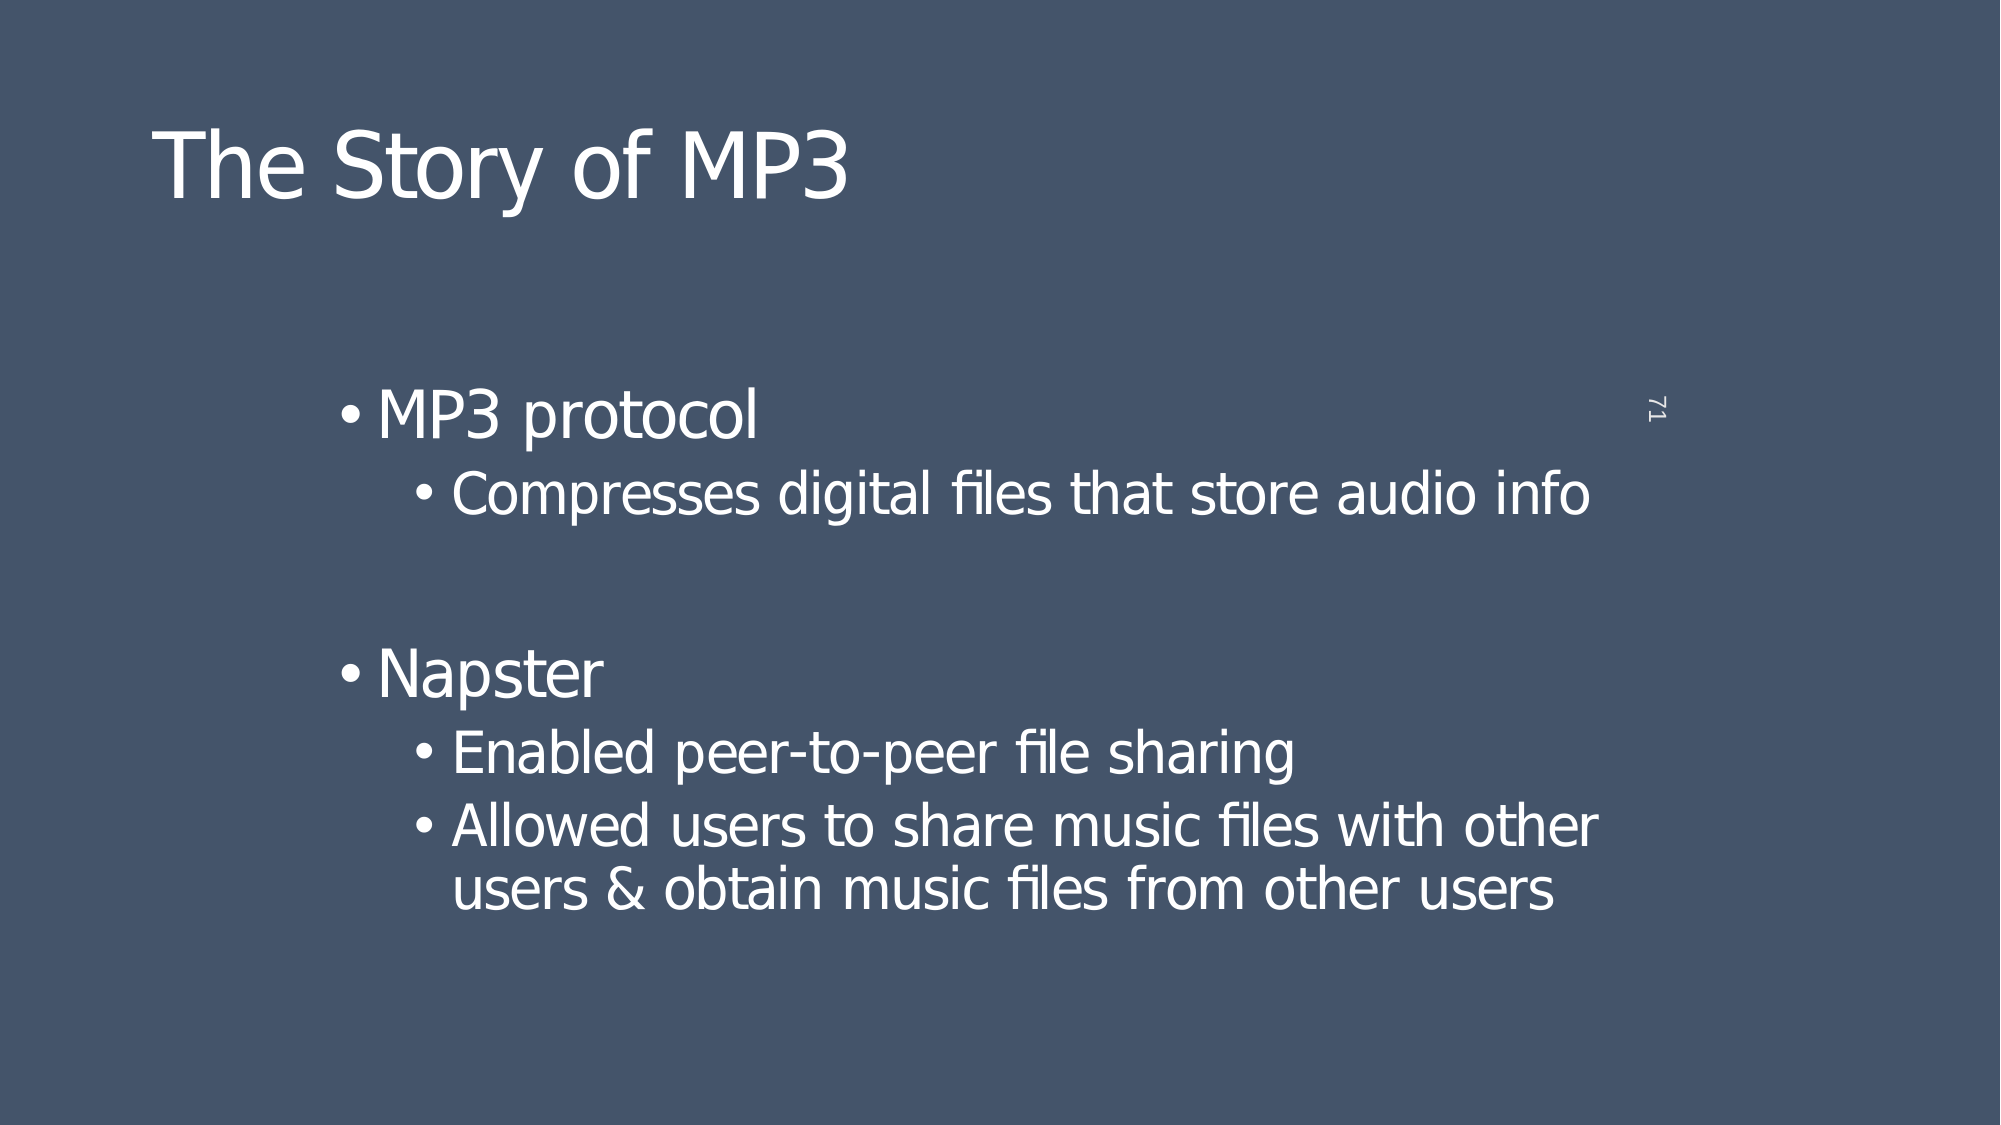

# The Story of MP3
MP3 protocol
Compresses digital files that store audio info

Napster
Enabled peer-to-peer file sharing
Allowed users to share music files with other users & obtain music files from other users
71